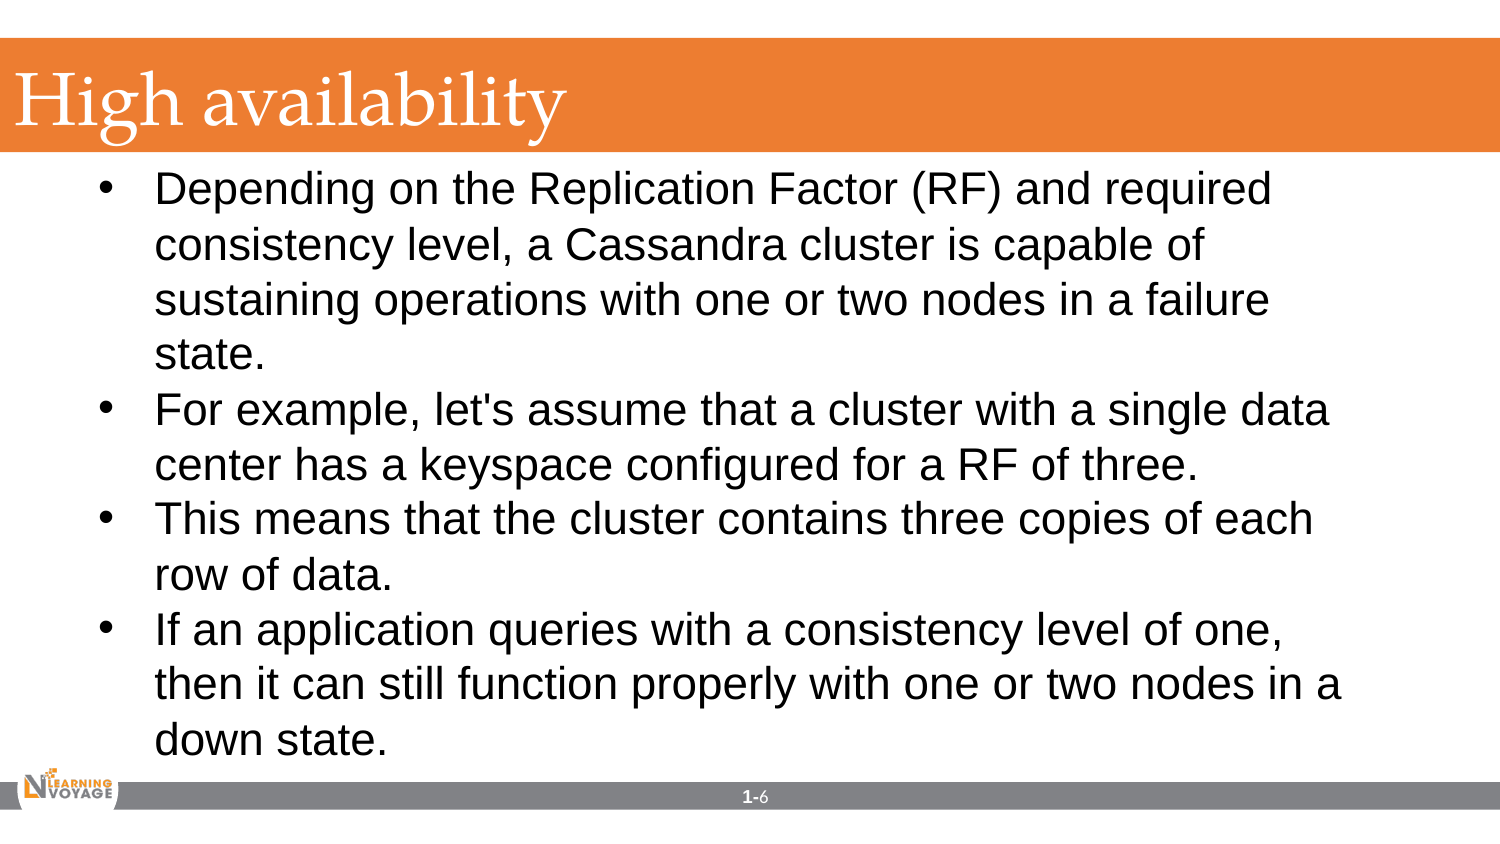

High availability
Depending on the Replication Factor (RF) and required consistency level, a Cassandra cluster is capable of sustaining operations with one or two nodes in a failure state.
For example, let's assume that a cluster with a single data center has a keyspace configured for a RF of three.
This means that the cluster contains three copies of each row of data.
If an application queries with a consistency level of one, then it can still function properly with one or two nodes in a down state.
1-6